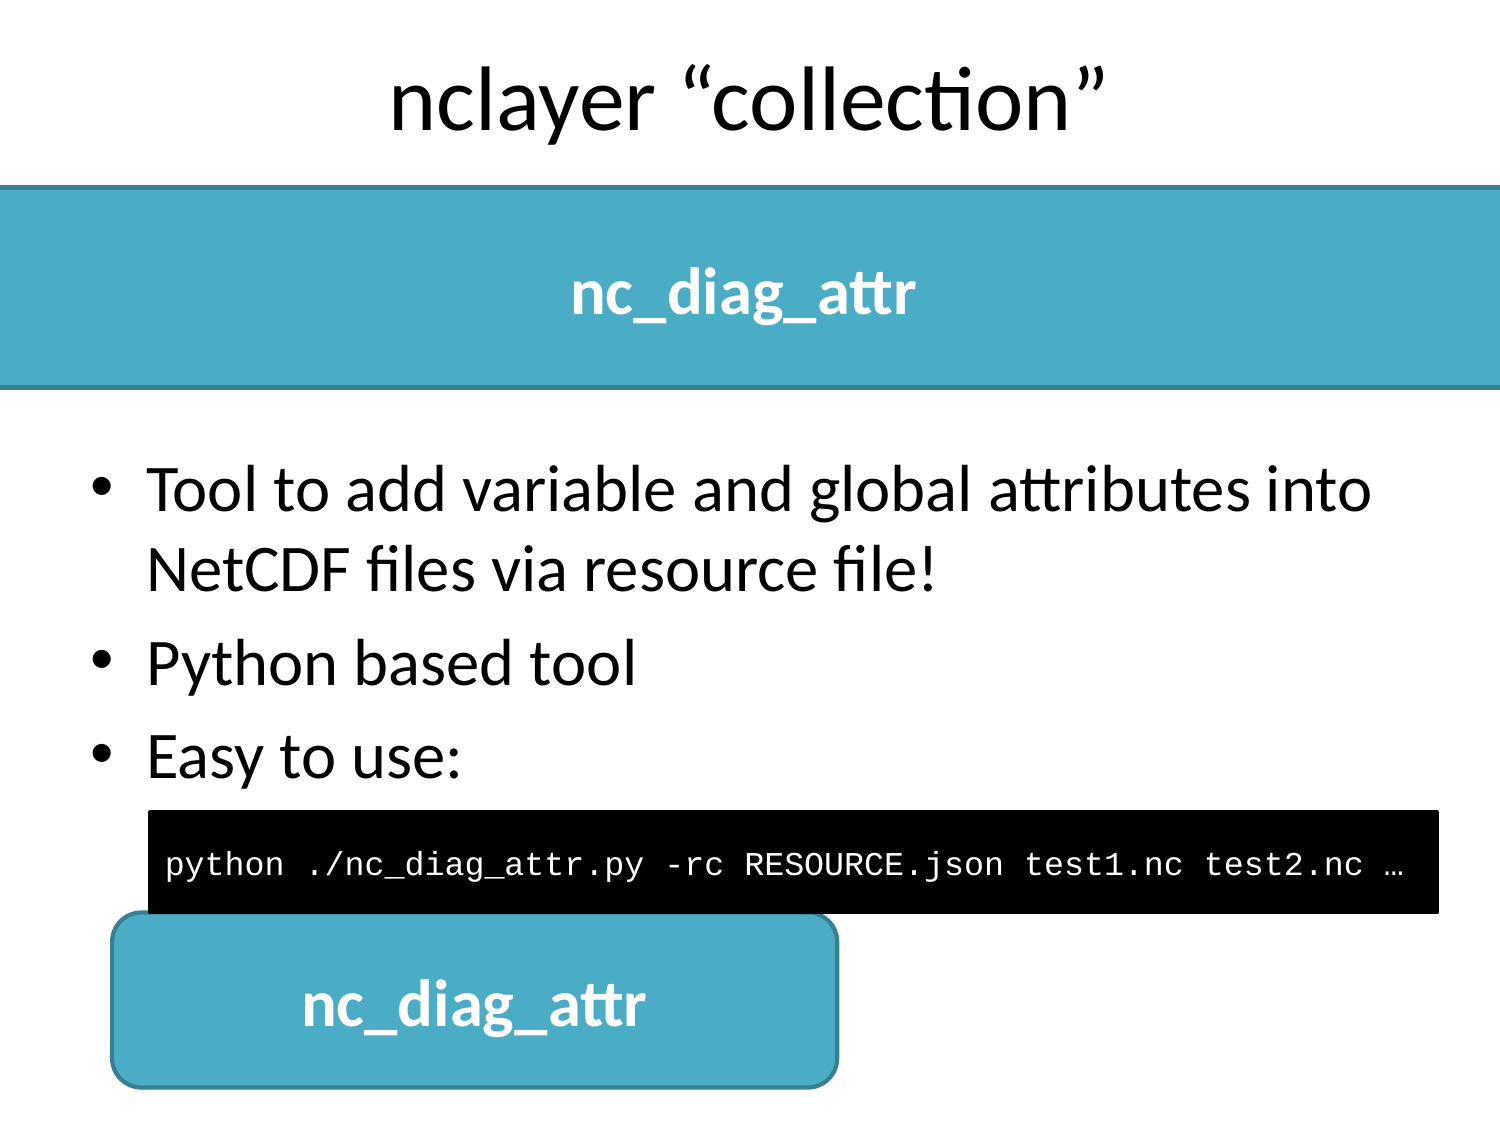

# nclayer “collection”
nc_diag_attr
Tool to add variable and global attributes into NetCDF files via resource file!
Python based tool
Easy to use:

python ./nc_diag_attr.py -rc RESOURCE.json test1.nc test2.nc …
nc_diag_attr